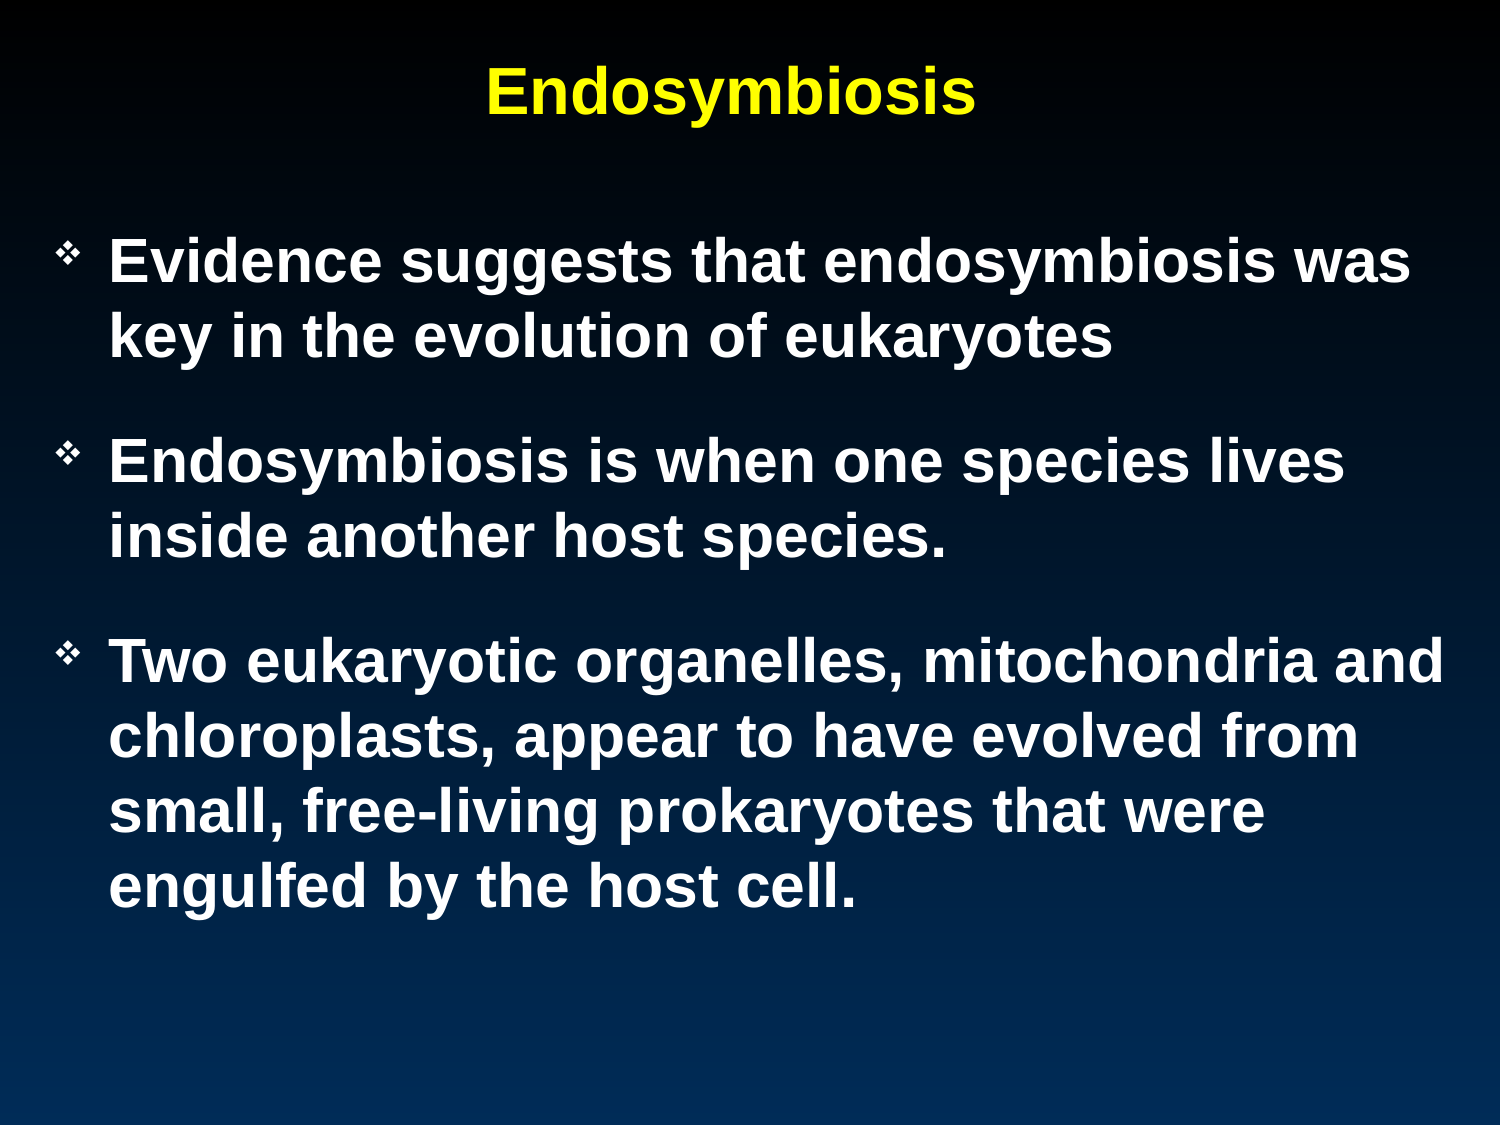

# Endosymbiosis
Evidence suggests that endosymbiosis was key in the evolution of eukaryotes
Endosymbiosis is when one species lives inside another host species.
Two eukaryotic organelles, mitochondria and chloroplasts, appear to have evolved from small, free-living prokaryotes that were engulfed by the host cell.